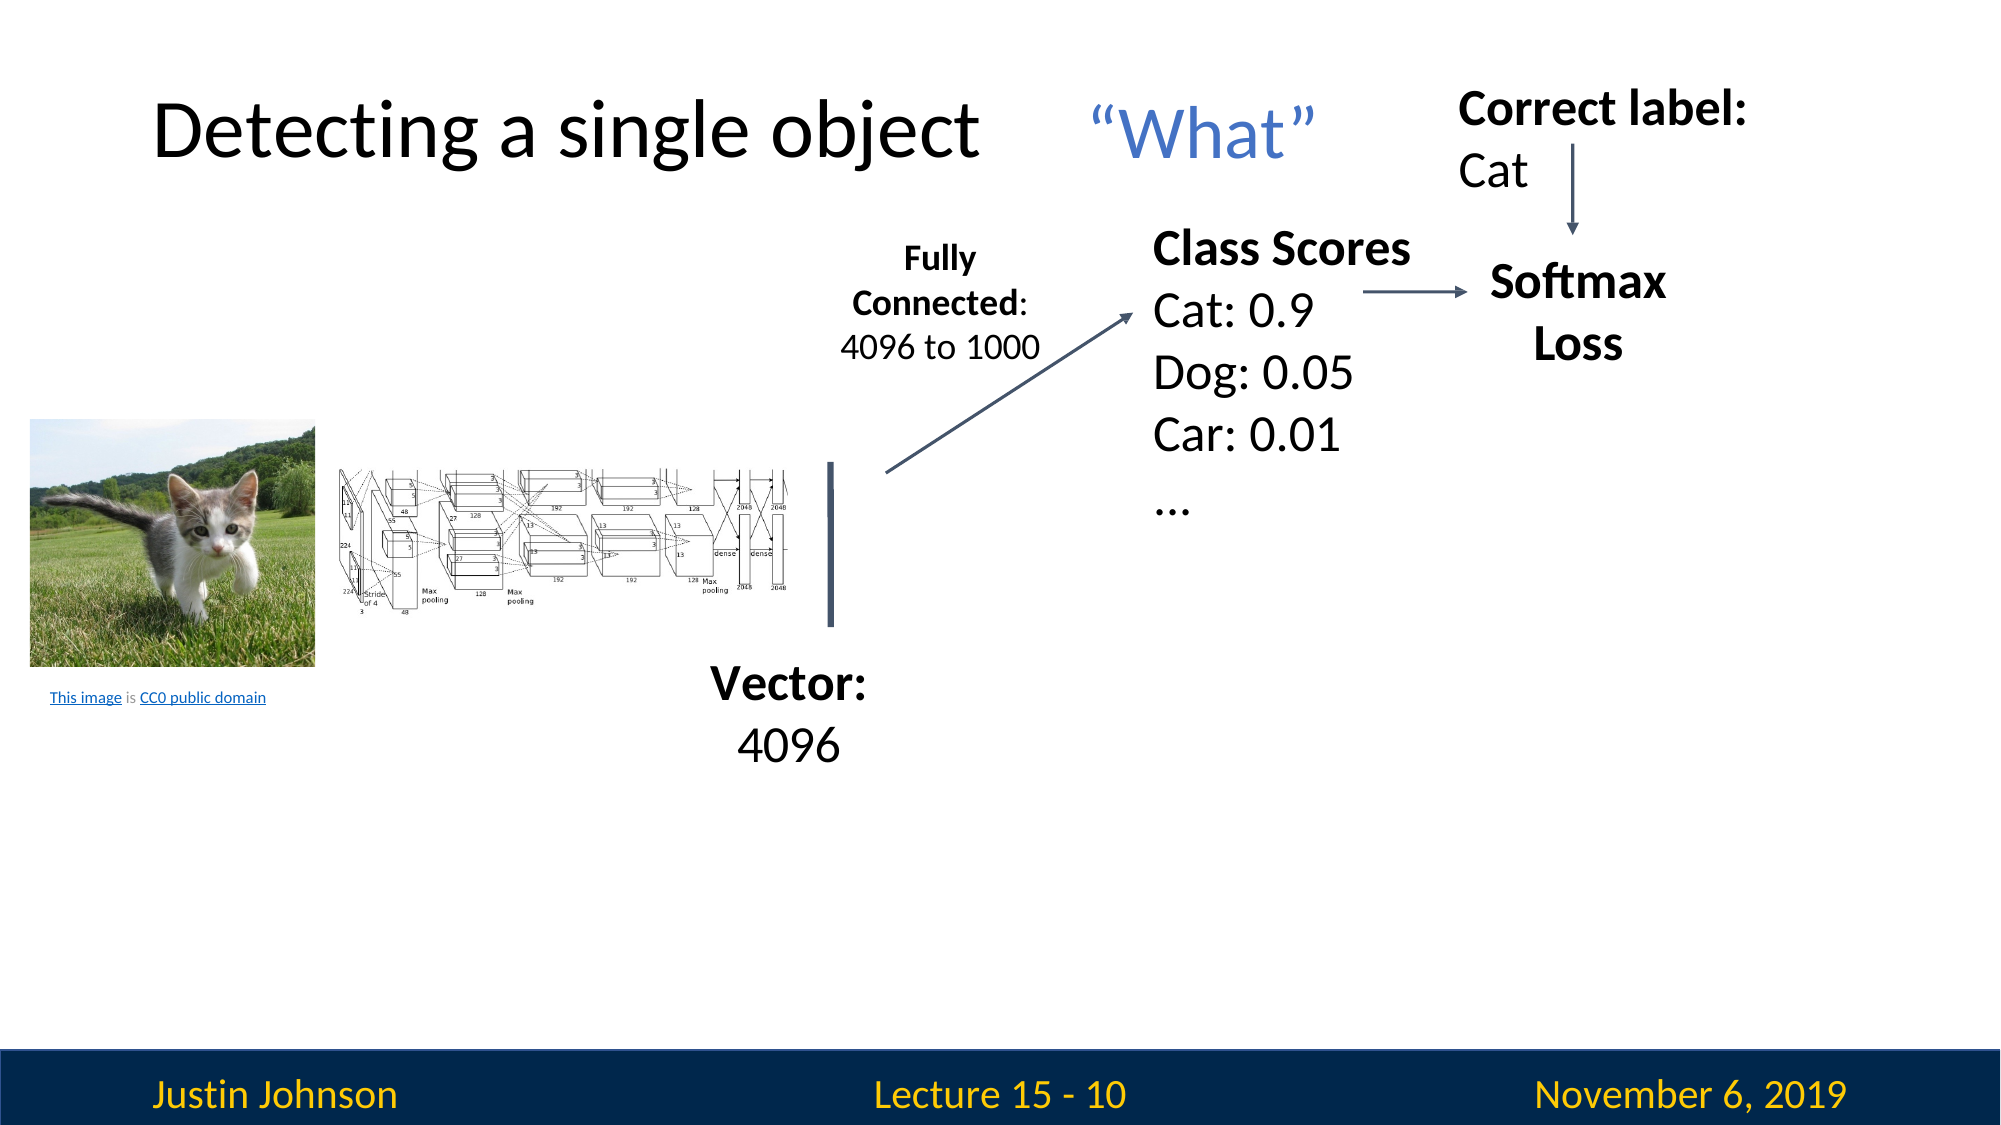

# Detecting a single object
Correct label:
Cat
“What”
Class Scores Cat: 0.9 Dog: 0.05 Car: 0.01
...

Fully Connected: 4096 to 1000
Softmax Loss

Vector:
4096
This image is CC0 public domain

Justin Johnson
November 6, 2019
Lecture 15 - 10